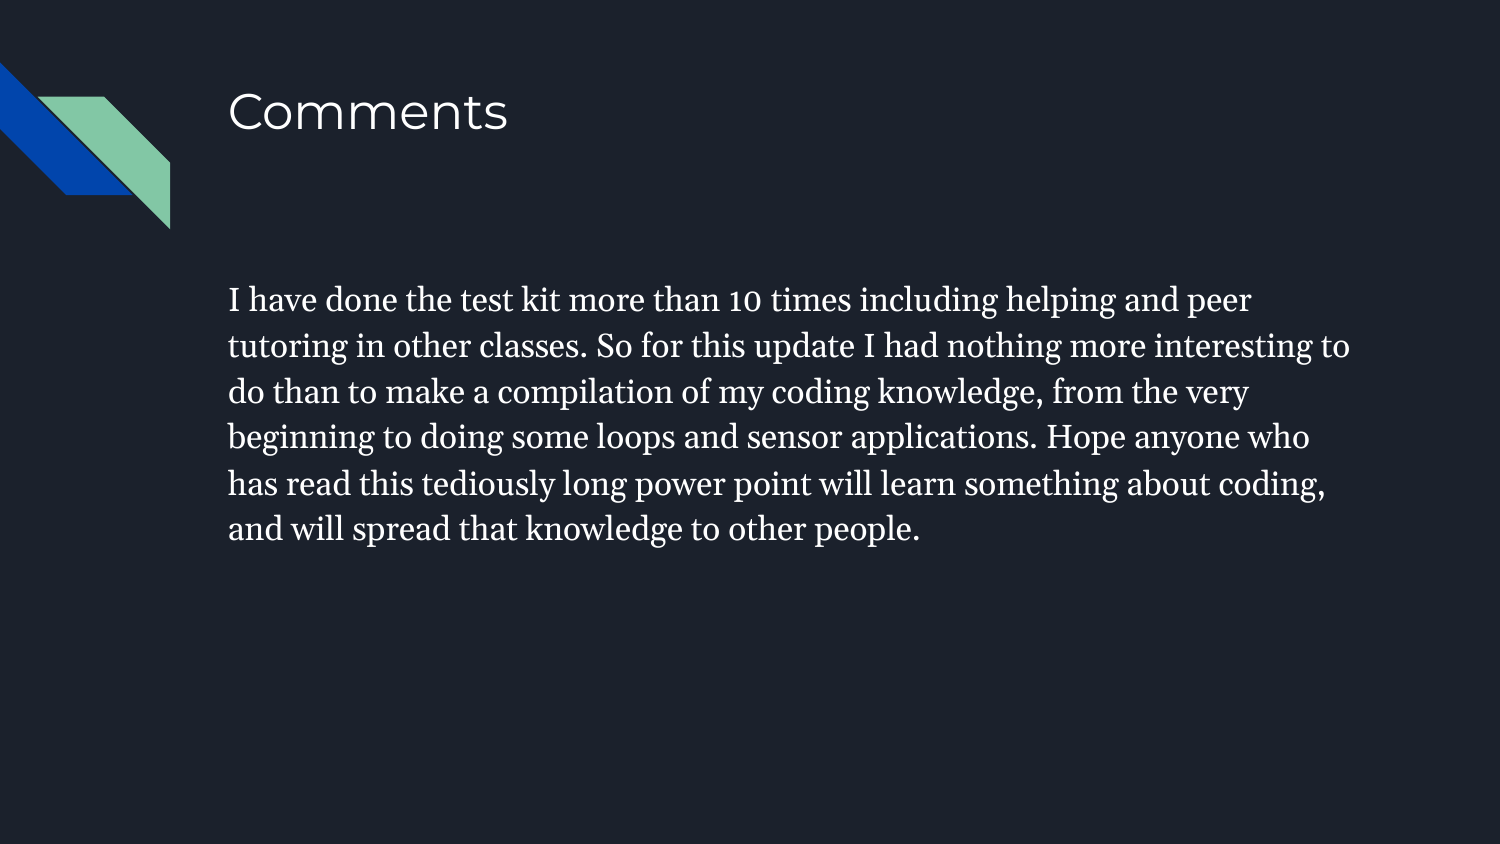

# Comments
I have done the test kit more than 10 times including helping and peer tutoring in other classes. So for this update I had nothing more interesting to do than to make a compilation of my coding knowledge, from the very beginning to doing some loops and sensor applications. Hope anyone who has read this tediously long power point will learn something about coding, and will spread that knowledge to other people.